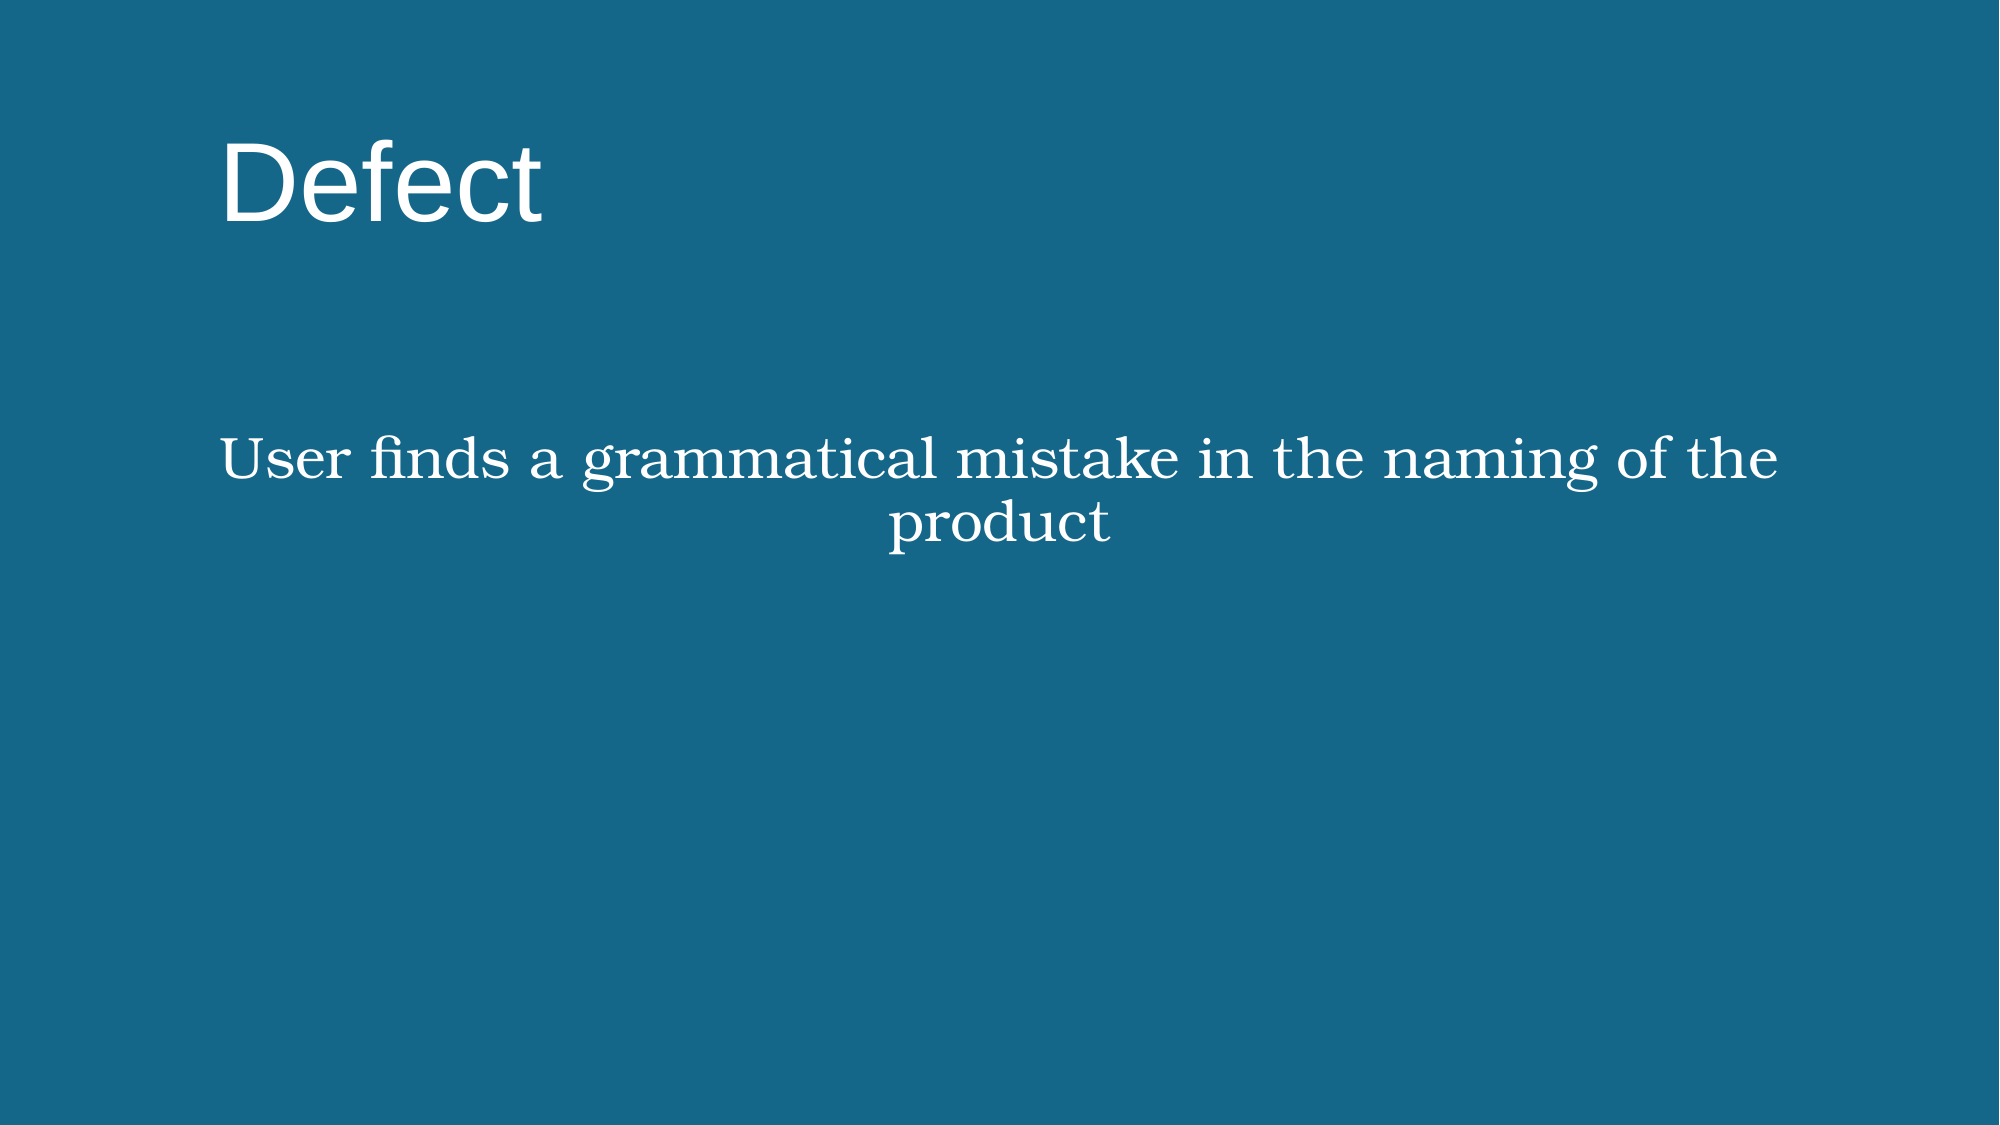

Defect
User finds a grammatical mistake in the naming of the product